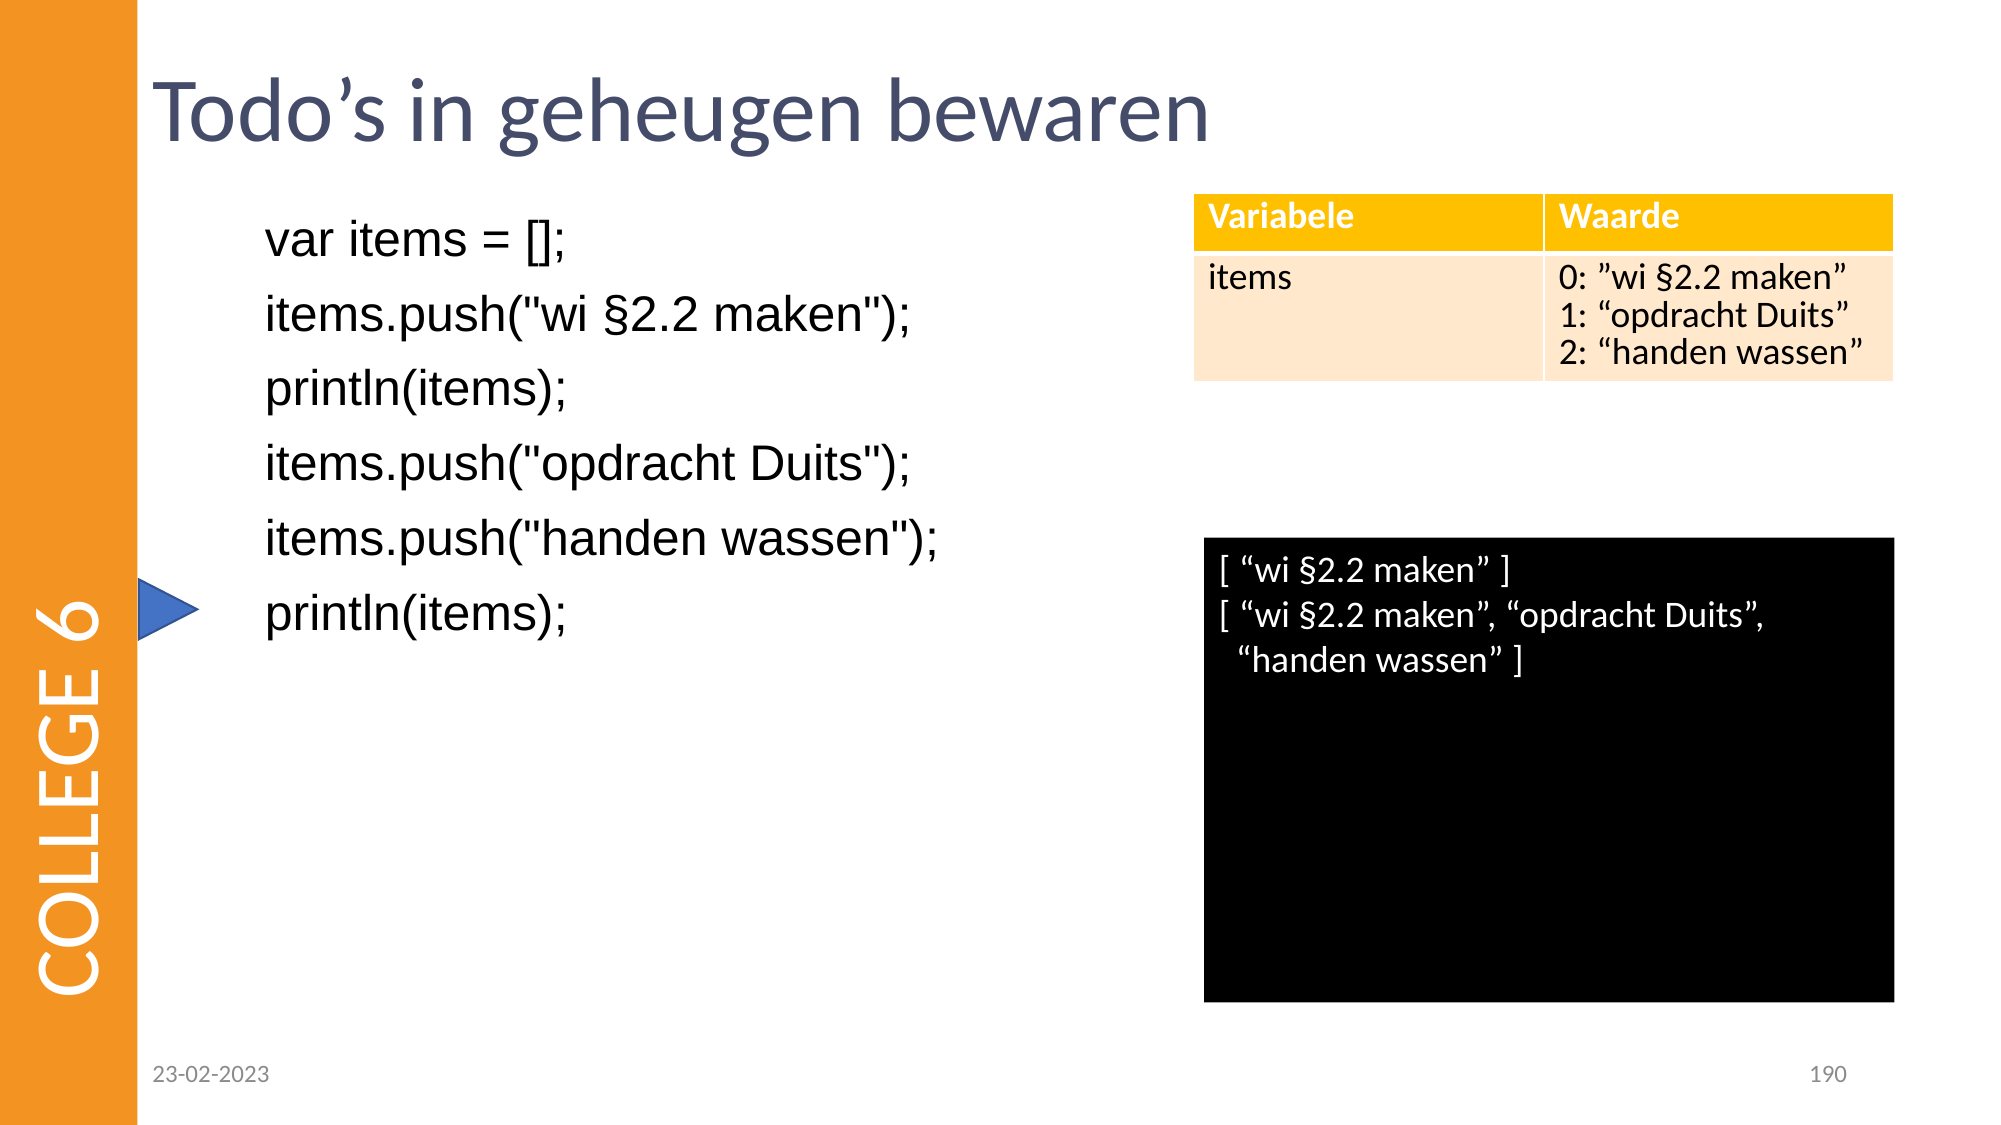

# Todo’s in geheugen bewaren
| Variabele | Waarde |
| --- | --- |
| items | 0: ”wi §2.2 maken” 1: “opdracht Duits” 2: “handen wassen” |
var items = [];
items.push("wi §2.2 maken");
println(items);
items.push("opdracht Duits");
items.push("handen wassen");
println(items);

COLLEGE 6
[ “wi §2.2 maken” ]
[ “wi §2.2 maken”, “opdracht Duits”,
  “handen wassen” ]

23-02-2023

190